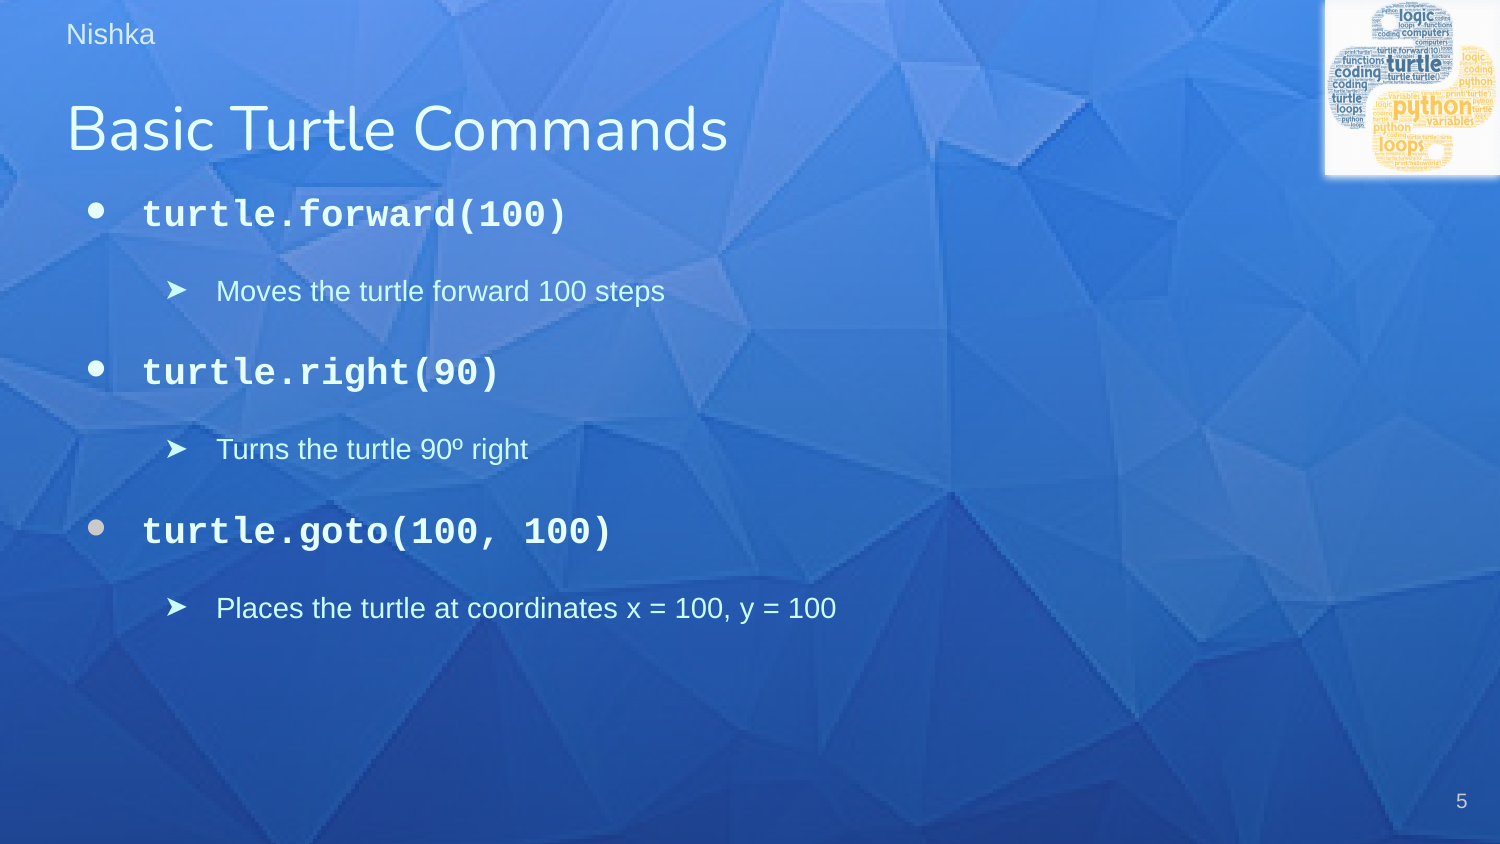

# Basic Turtle Commands
turtle.forward(100)
Moves the turtle forward 100 steps
turtle.right(90)
Turns the turtle 90º right
turtle.goto(100, 100)
Places the turtle at coordinates x = 100, y = 100
5